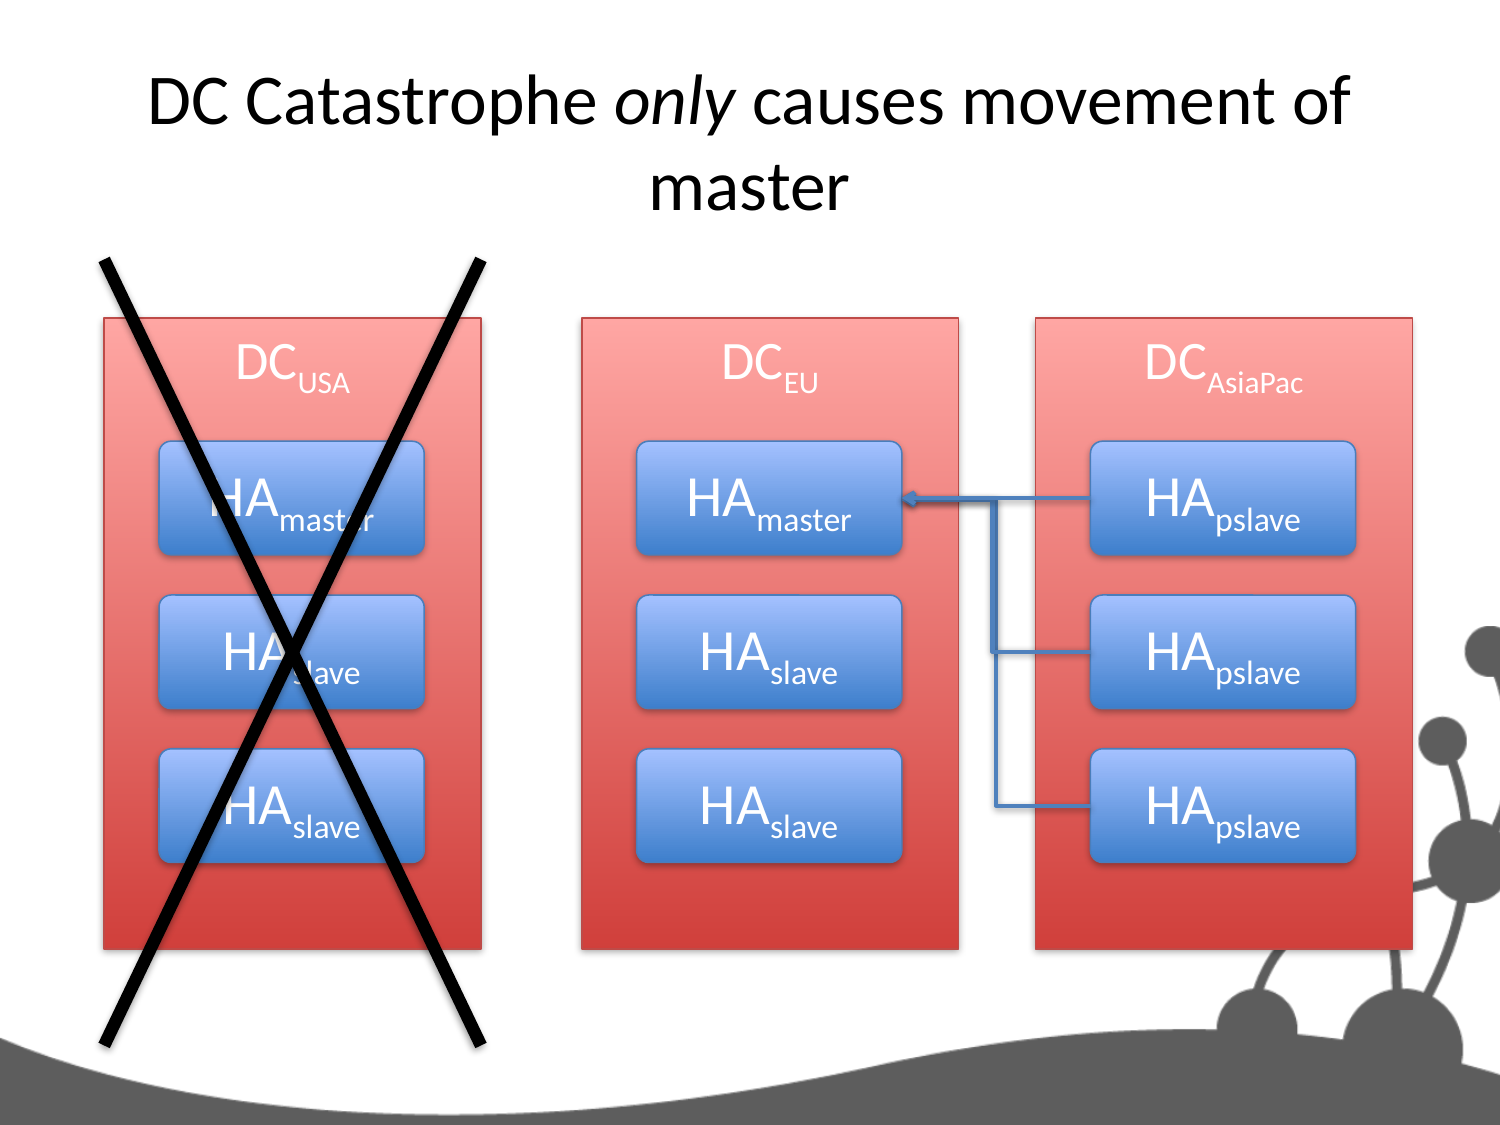

# DC Catastrophe only causes movement of master
DCUSA
HAmaster
HAslave
HAslave
DCEU
HAmaster
HAslave
HAslave
DCAsiaPac
HApslave
HApslave
HApslave